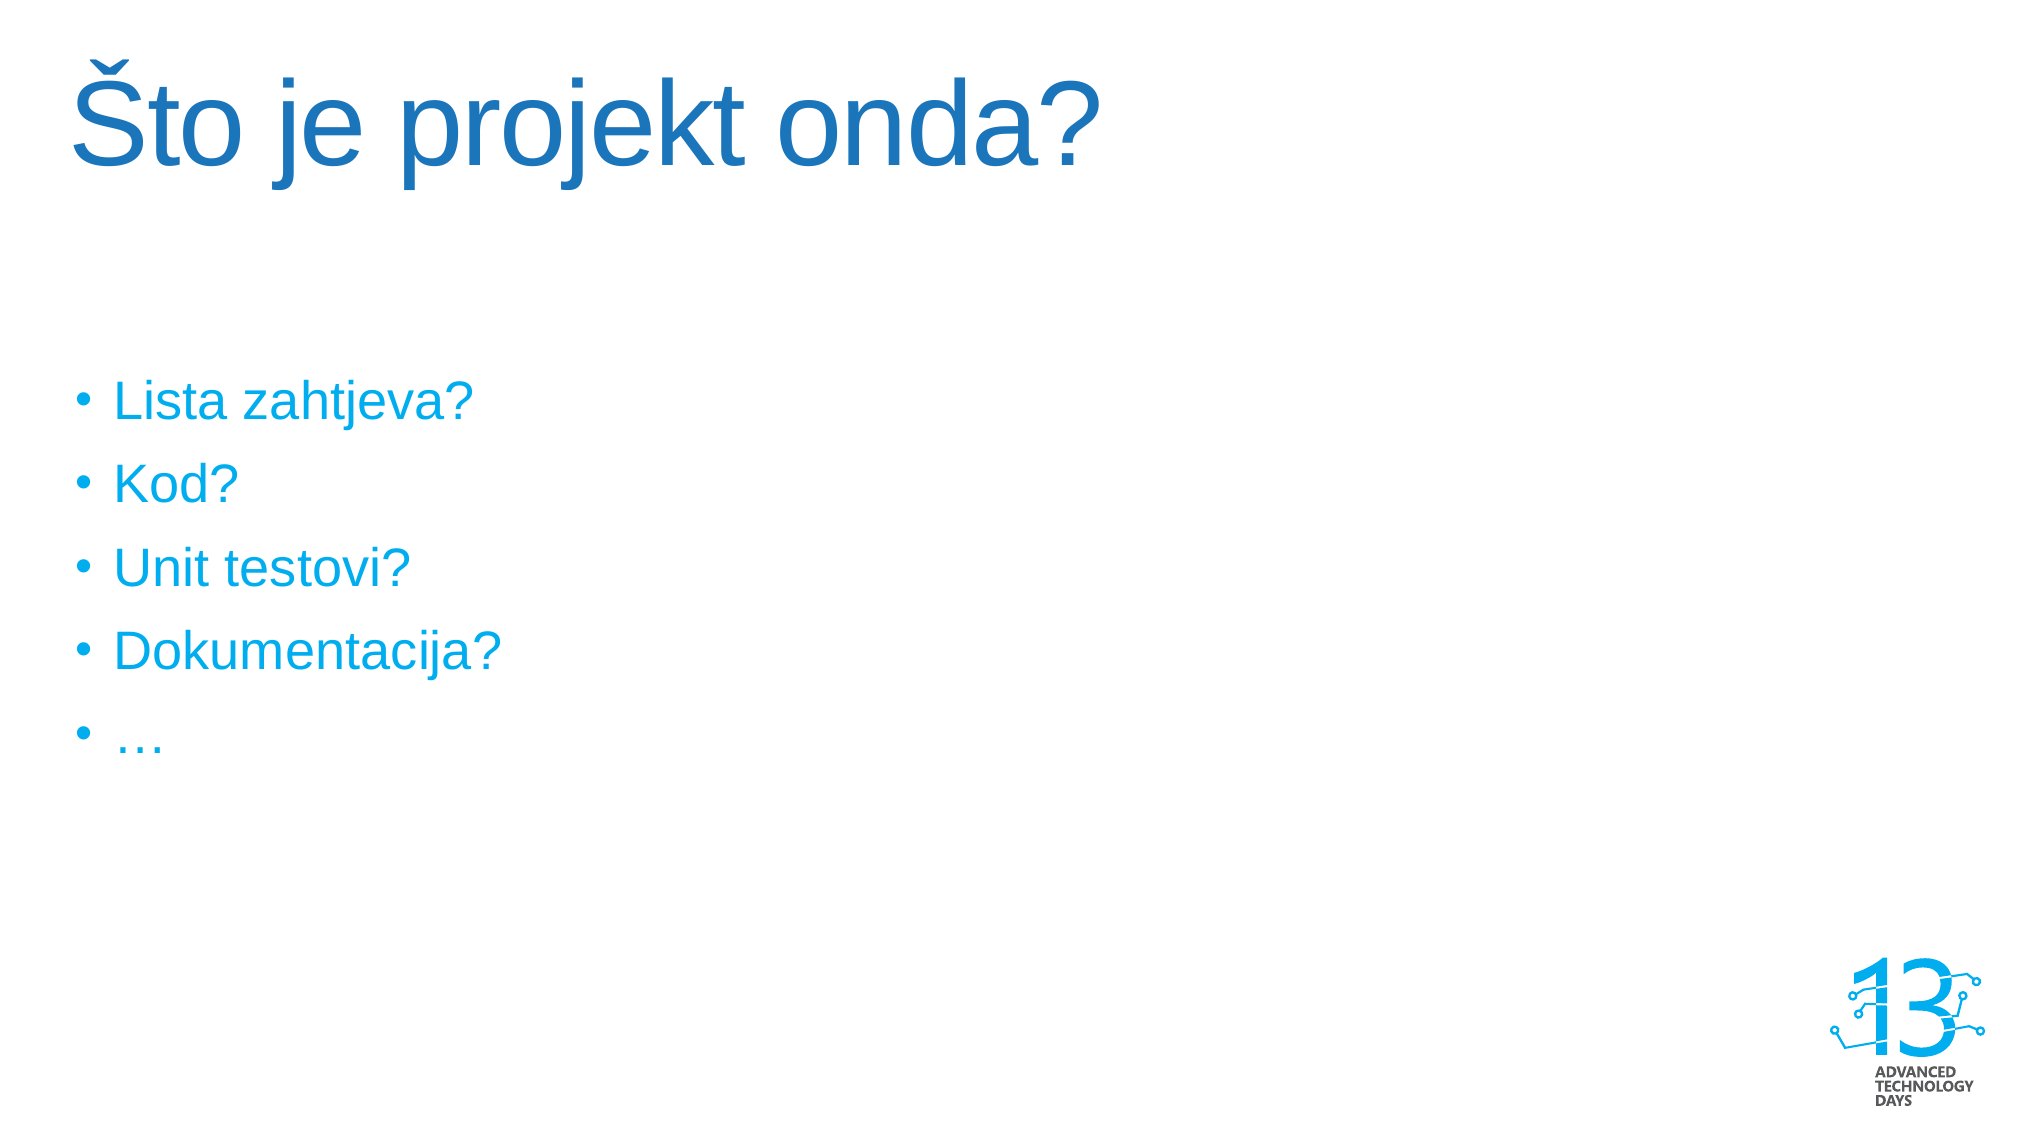

# Što je projekt onda?
Lista zahtjeva?
Kod?
Unit testovi?
Dokumentacija?
…